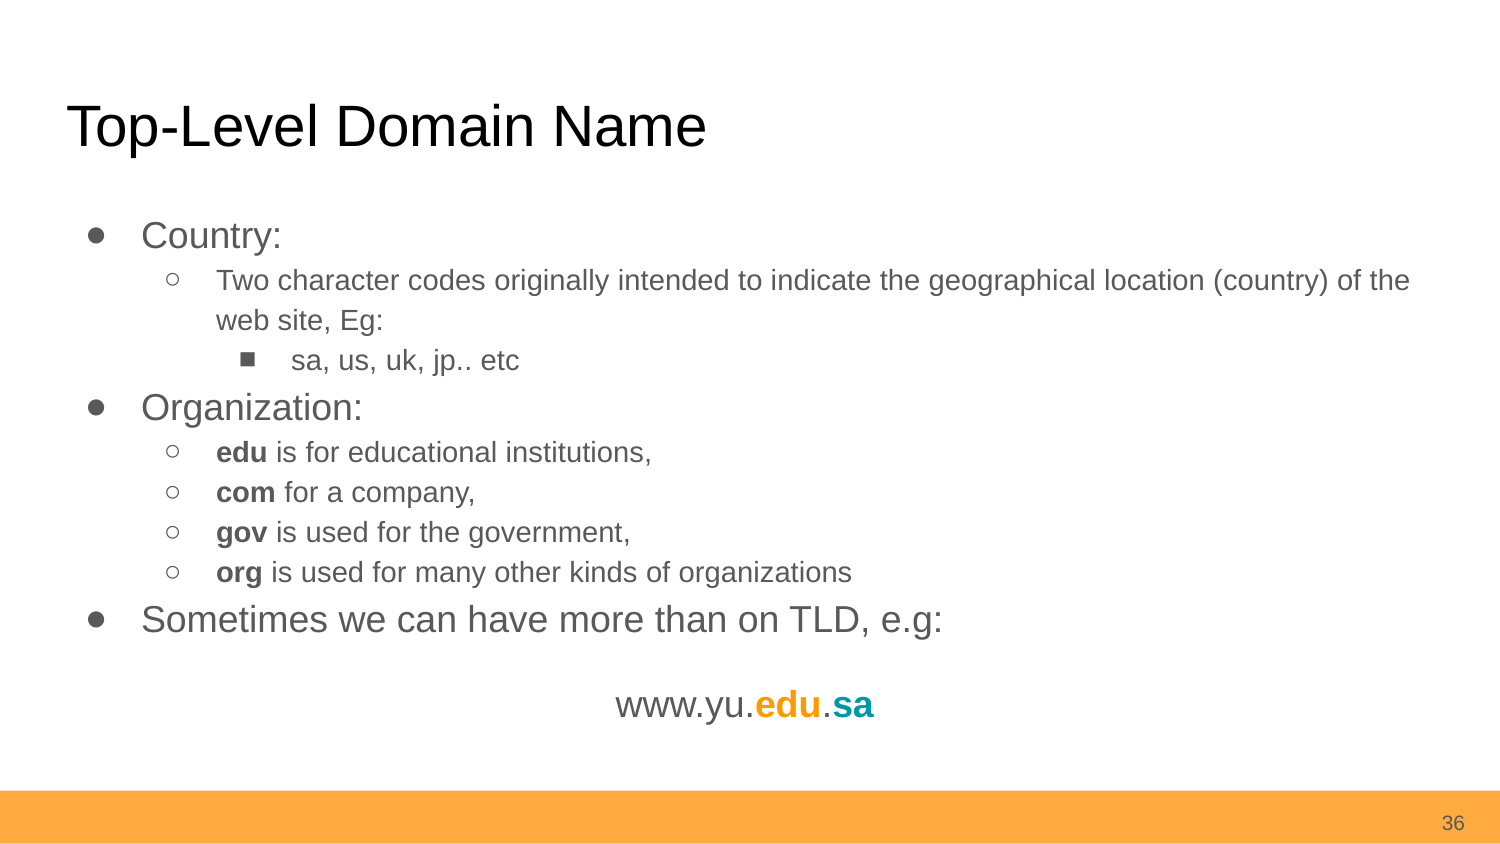

# Top-Level Domain Name
Country:
Two character codes originally intended to indicate the geographical location (country) of the web site, Eg:
sa, us, uk, jp.. etc
Organization:
edu is for educational institutions,
com for a company,
gov is used for the government,
org is used for many other kinds of organizations
Sometimes we can have more than on TLD, e.g:
www.yu.edu.sa
36